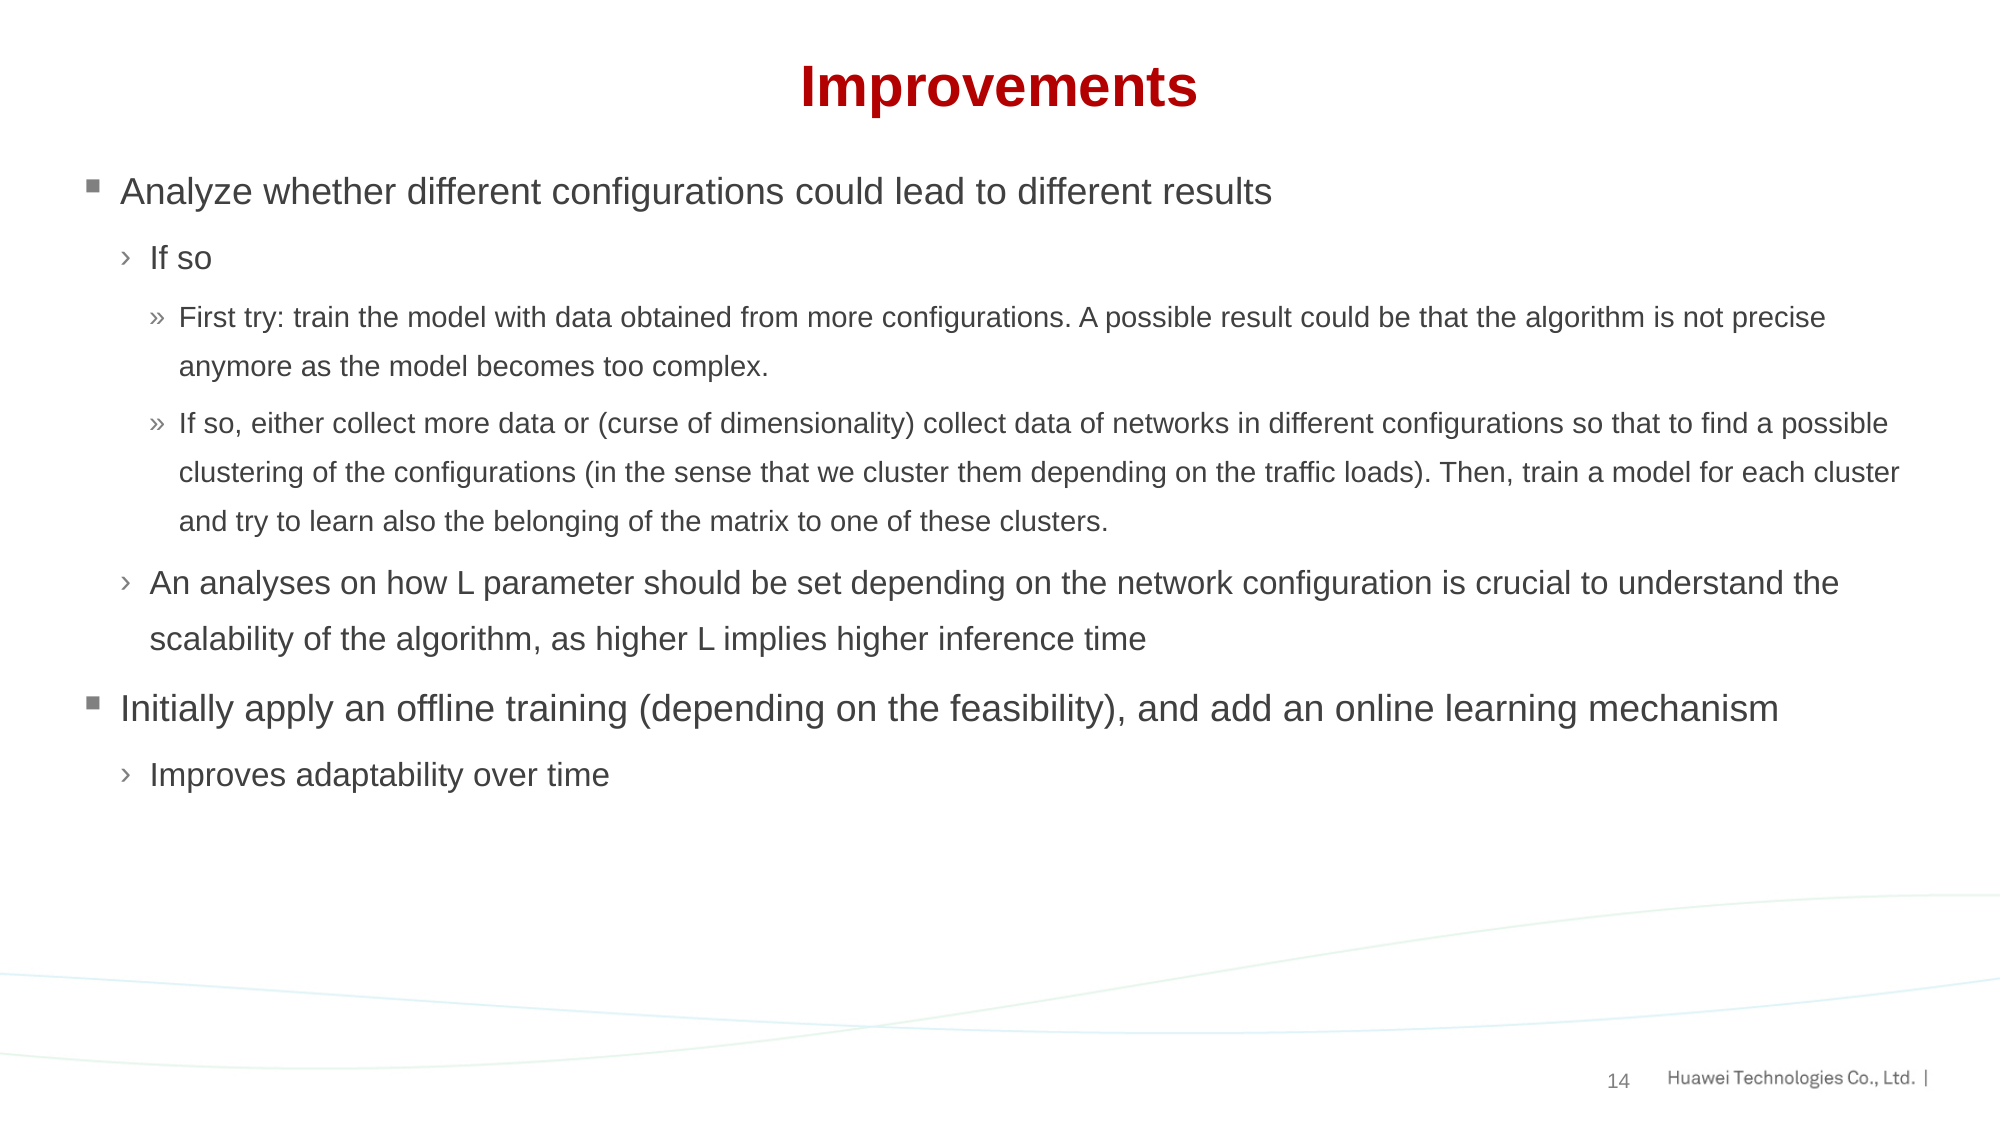

# Improvements
Analyze whether different configurations could lead to different results
If so
First try: train the model with data obtained from more configurations. A possible result could be that the algorithm is not precise anymore as the model becomes too complex.
If so, either collect more data or (curse of dimensionality) collect data of networks in different configurations so that to find a possible clustering of the configurations (in the sense that we cluster them depending on the traffic loads). Then, train a model for each cluster and try to learn also the belonging of the matrix to one of these clusters.
An analyses on how L parameter should be set depending on the network configuration is crucial to understand the scalability of the algorithm, as higher L implies higher inference time
Initially apply an offline training (depending on the feasibility), and add an online learning mechanism
Improves adaptability over time